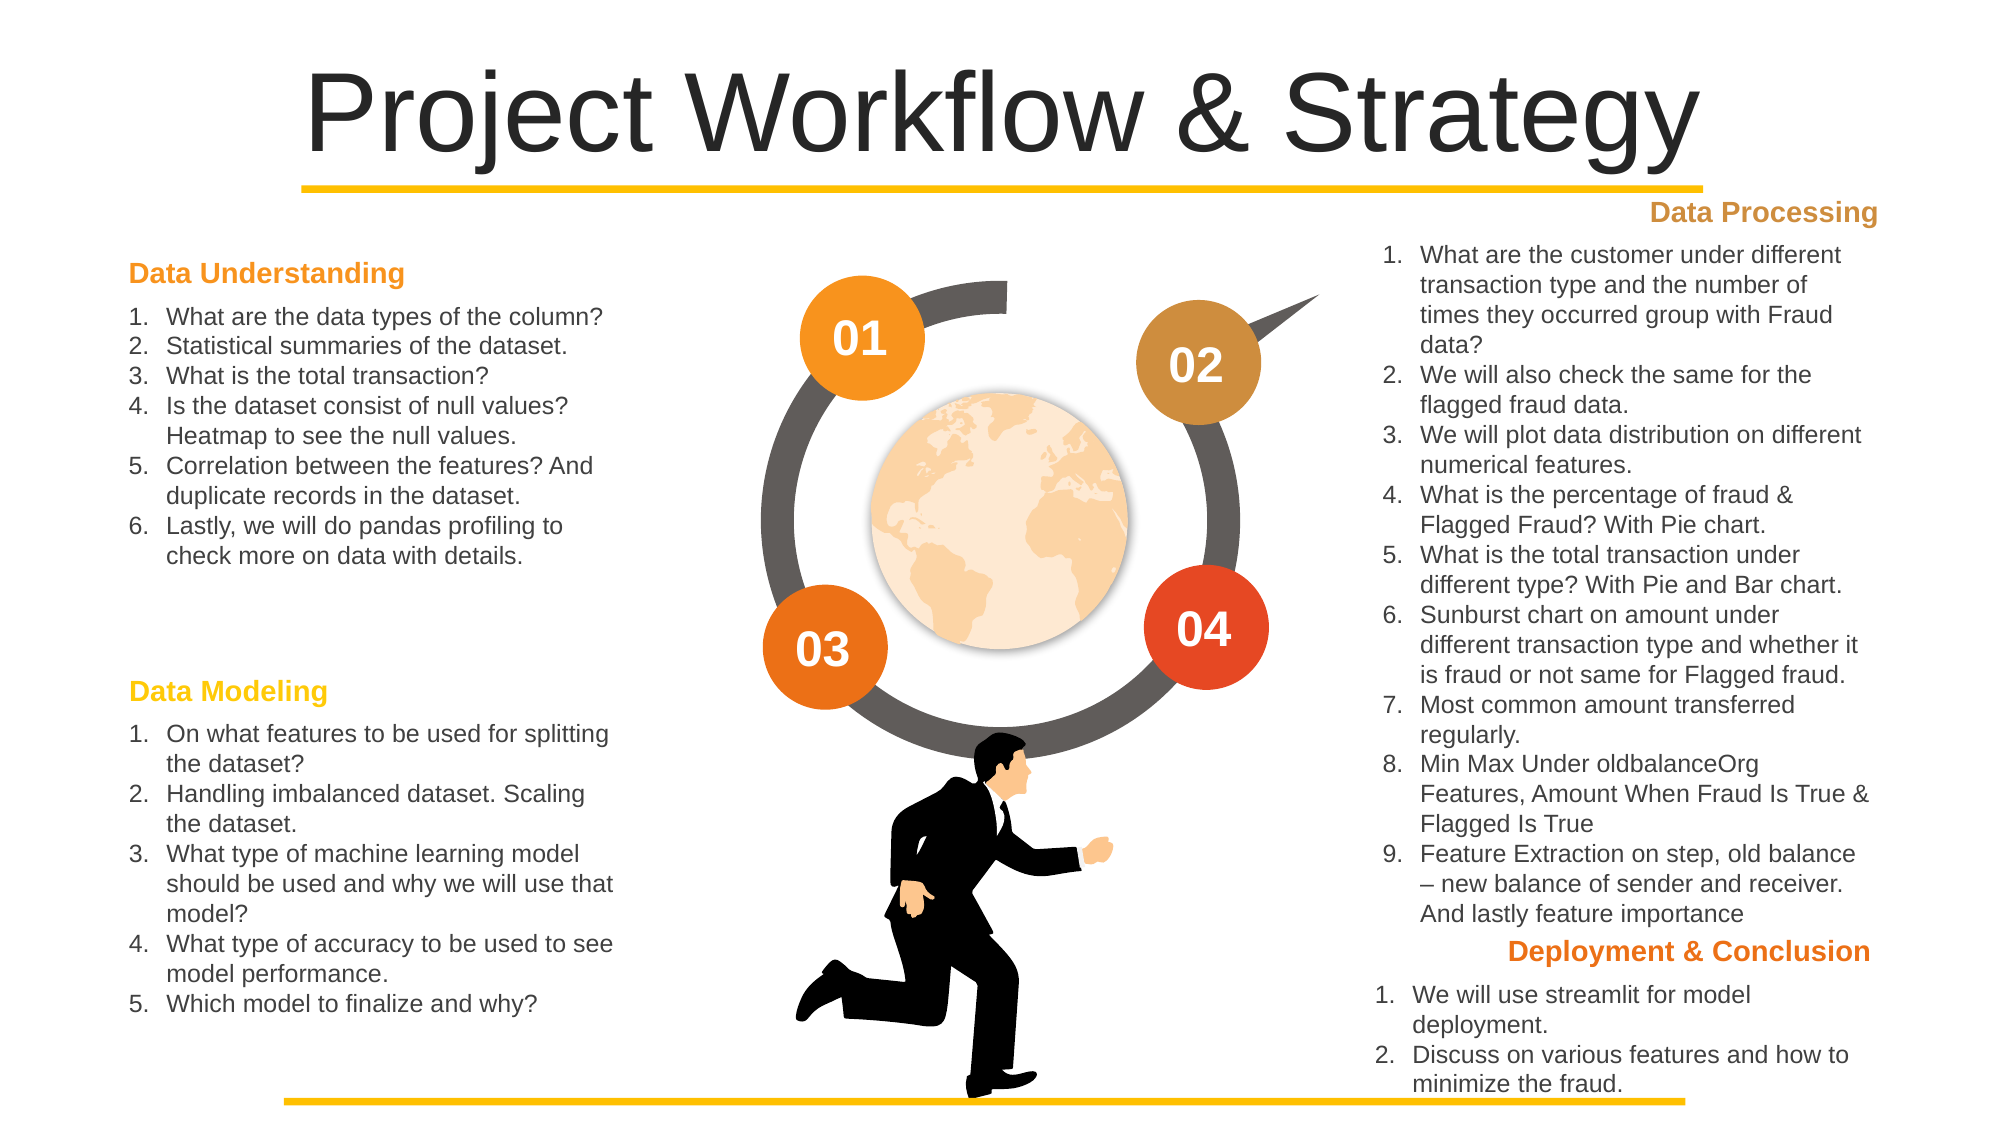

Project Workflow & Strategy

Data Processing
What are the customer under different transaction type and the number of times they occurred group with Fraud data?
We will also check the same for the flagged fraud data.
We will plot data distribution on different numerical features.
What is the percentage of fraud & Flagged Fraud? With Pie chart.
What is the total transaction under different type? With Pie and Bar chart.
Sunburst chart on amount under different transaction type and whether it is fraud or not same for Flagged fraud.
Most common amount transferred regularly.
Min Max Under oldbalanceOrg Features, Amount When Fraud Is True & Flagged Is True
Feature Extraction on step, old balance – new balance of sender and receiver. And lastly feature importance

Data Understanding
What are the data types of the column?
Statistical summaries of the dataset.
What is the total transaction?
Is the dataset consist of null values? Heatmap to see the null values.
Correlation between the features? And duplicate records in the dataset.
Lastly, we will do pandas profiling to check more on data with details.

01

02

04
03
Data Modeling
On what features to be used for splitting the dataset?
Handling imbalanced dataset. Scaling the dataset.
What type of machine learning model should be used and why we will use that model?
What type of accuracy to be used to see model performance.
Which model to finalize and why?

Deployment & Conclusion
We will use streamlit for model deployment.
Discuss on various features and how to minimize the fraud.